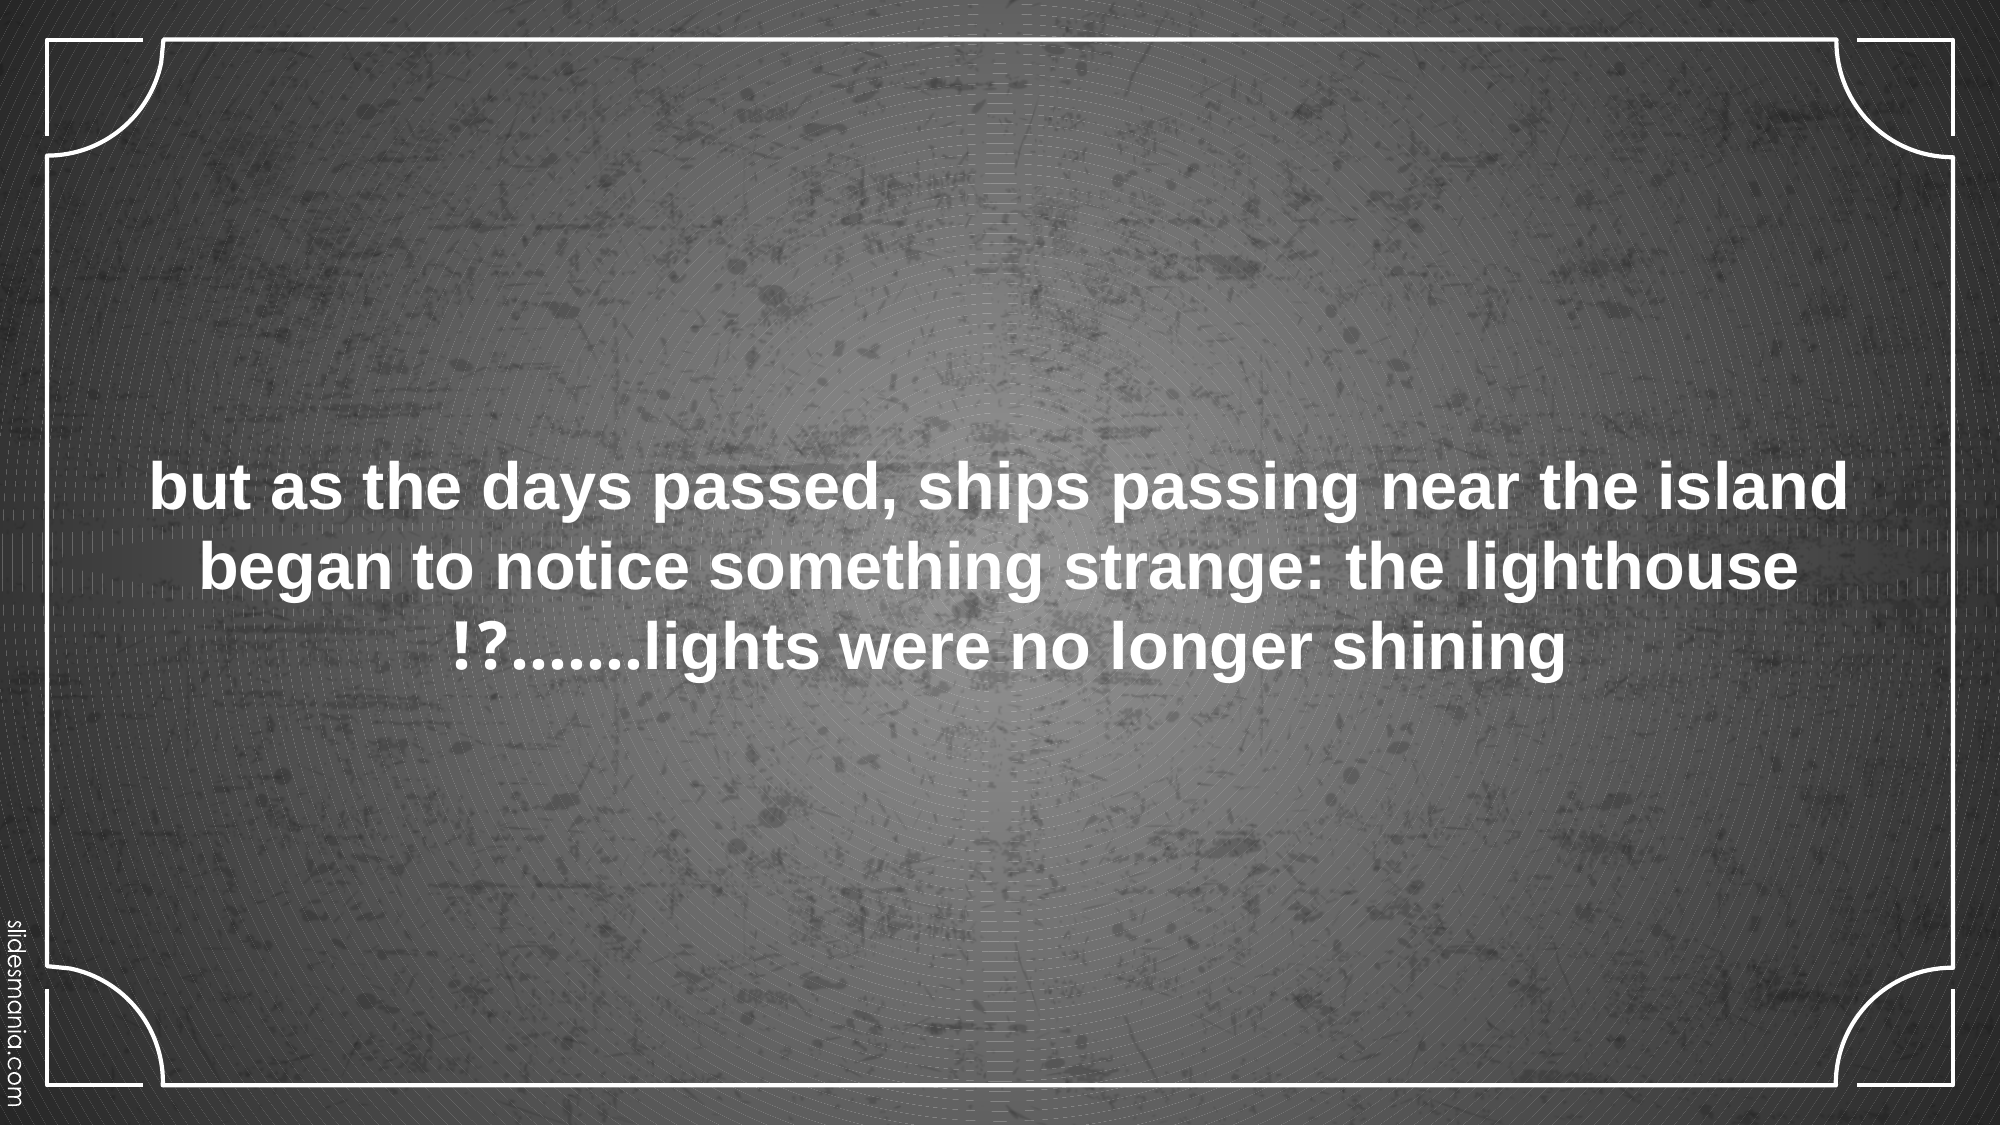

# but as the days passed, ships passing near the island began to notice something strange: the lighthouse lights were no longer shining…….?!